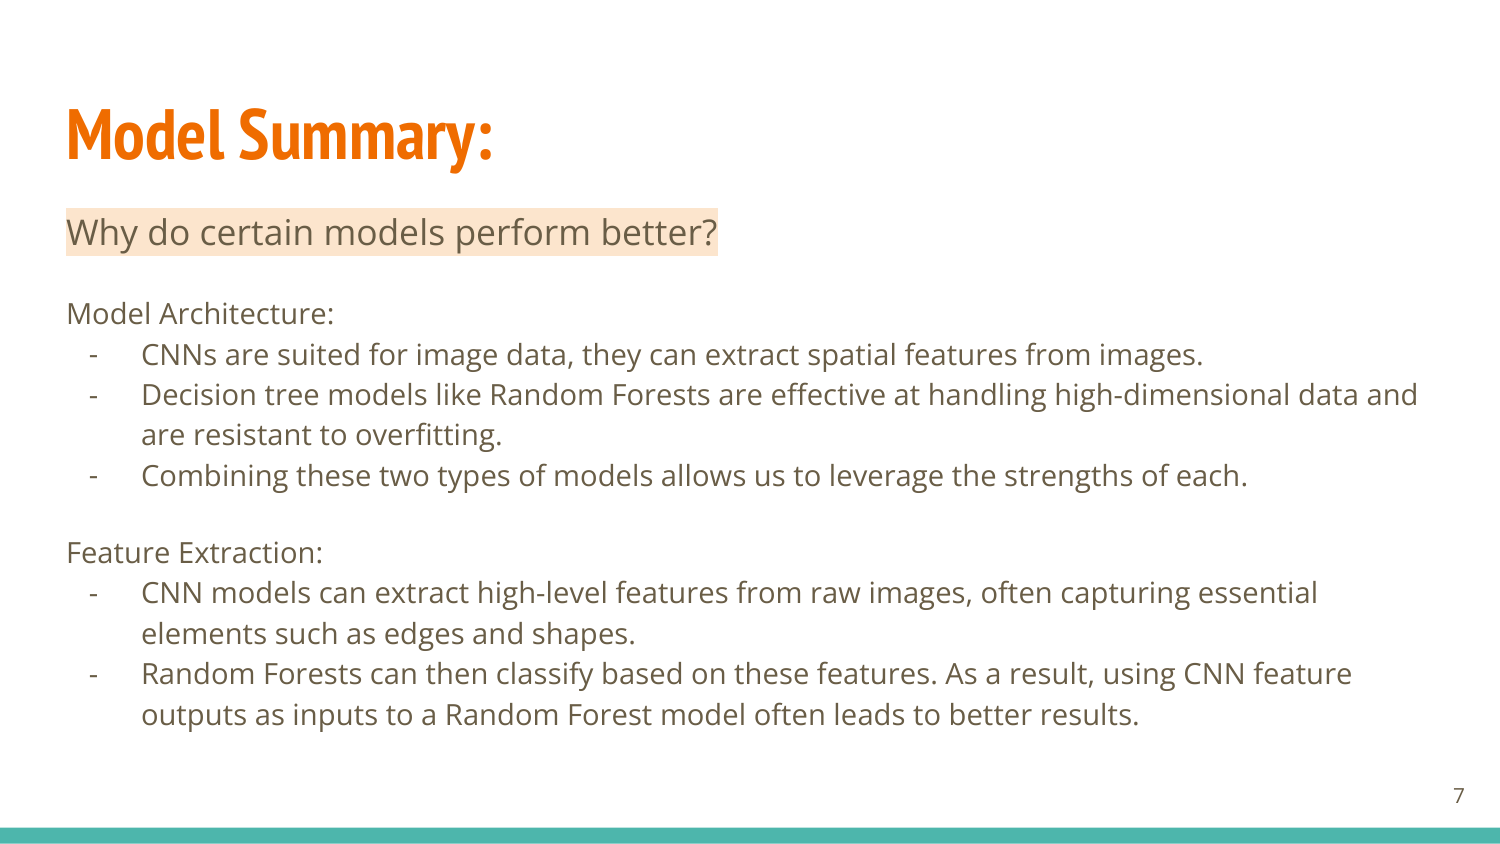

# Model Summary:
Why do certain models perform better?
Model Architecture:
CNNs are suited for image data, they can extract spatial features from images.
Decision tree models like Random Forests are effective at handling high-dimensional data and are resistant to overfitting.
Combining these two types of models allows us to leverage the strengths of each.
Feature Extraction:
CNN models can extract high-level features from raw images, often capturing essential elements such as edges and shapes.
Random Forests can then classify based on these features. As a result, using CNN feature outputs as inputs to a Random Forest model often leads to better results.

7